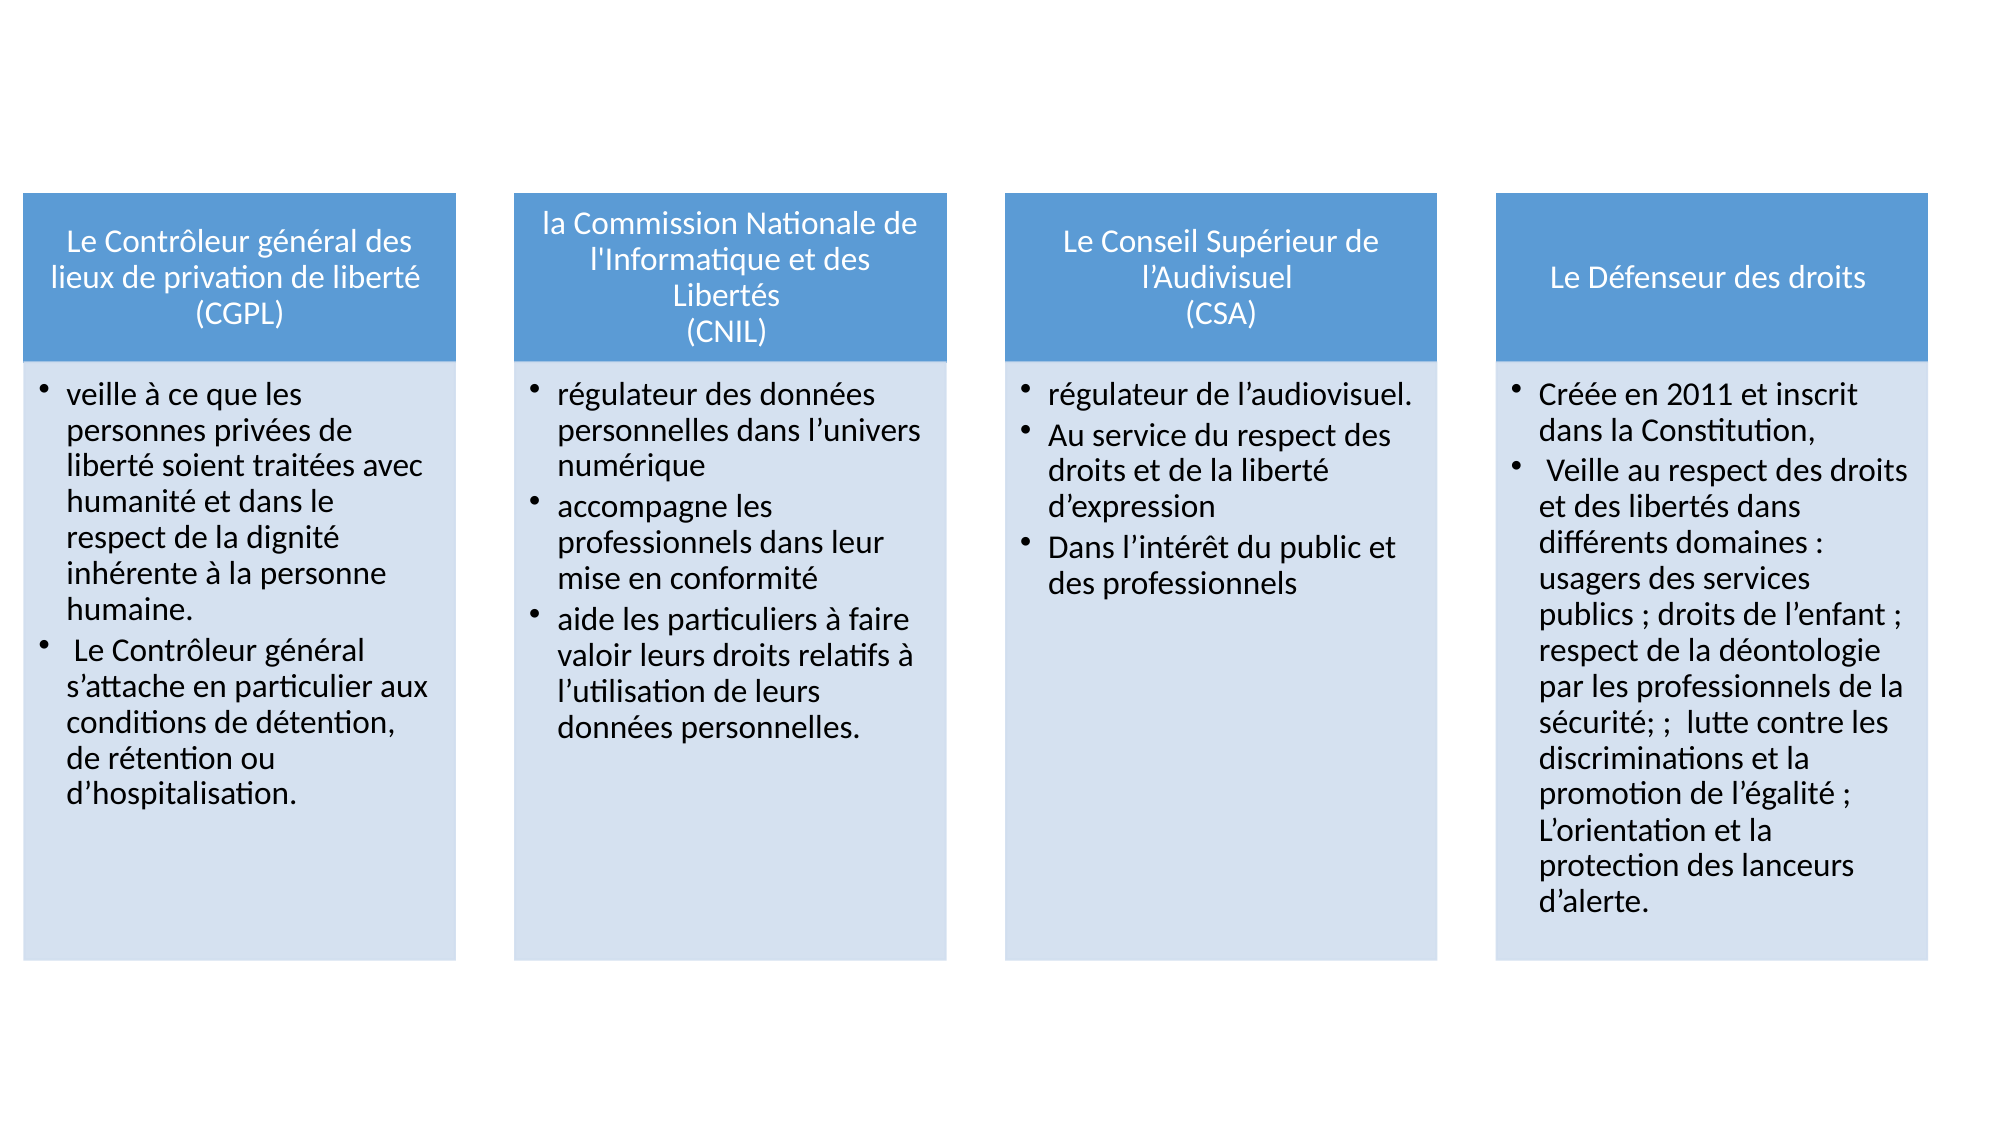

Le Contrôleur général des lieux de privation de liberté  (CGPL)
veille à ce que les personnes privées de liberté soient traitées avec humanité et dans le respect de la dignité inhérente à la personne humaine.
 Le Contrôleur général s’attache en particulier aux conditions de détention, de rétention ou d’hospitalisation.
la Commission Nationale de l'Informatique et des Libertés
(CNIL)
régulateur des données personnelles dans l’univers numérique
accompagne les professionnels dans leur mise en conformité
aide les particuliers à faire valoir leurs droits relatifs à l’utilisation de leurs données personnelles.
Le Conseil Supérieur de l’Audivisuel
(CSA)
régulateur de l’audiovisuel.
Au service du respect des droits et de la liberté d’expression
Dans l’intérêt du public et des professionnels
Le Défenseur des droits
Créée en 2011 et inscrit dans la Constitution,
 Veille au respect des droits et des libertés dans différents domaines : usagers des services publics ; droits de l’enfant ; respect de la déontologie par les professionnels de la sécurité; ;  lutte contre les discriminations et la promotion de l’égalité ; L’orientation et la protection des lanceurs d’alerte.